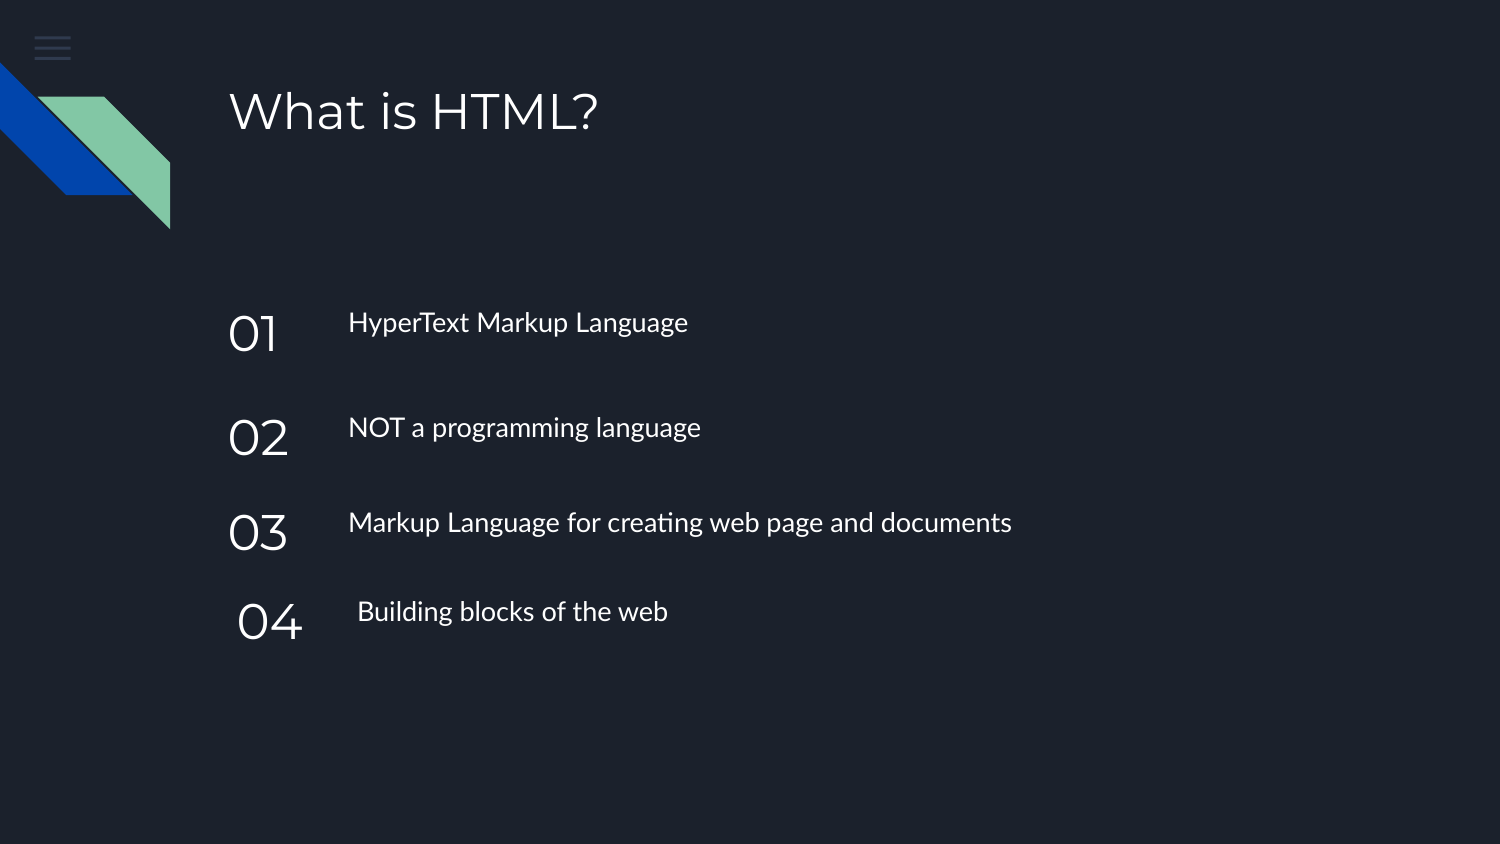

# What is HTML?
01

HyperText Markup Language
02

NOT a programming language
03
Markup Language for creating web page and documents
04
Building blocks of the web